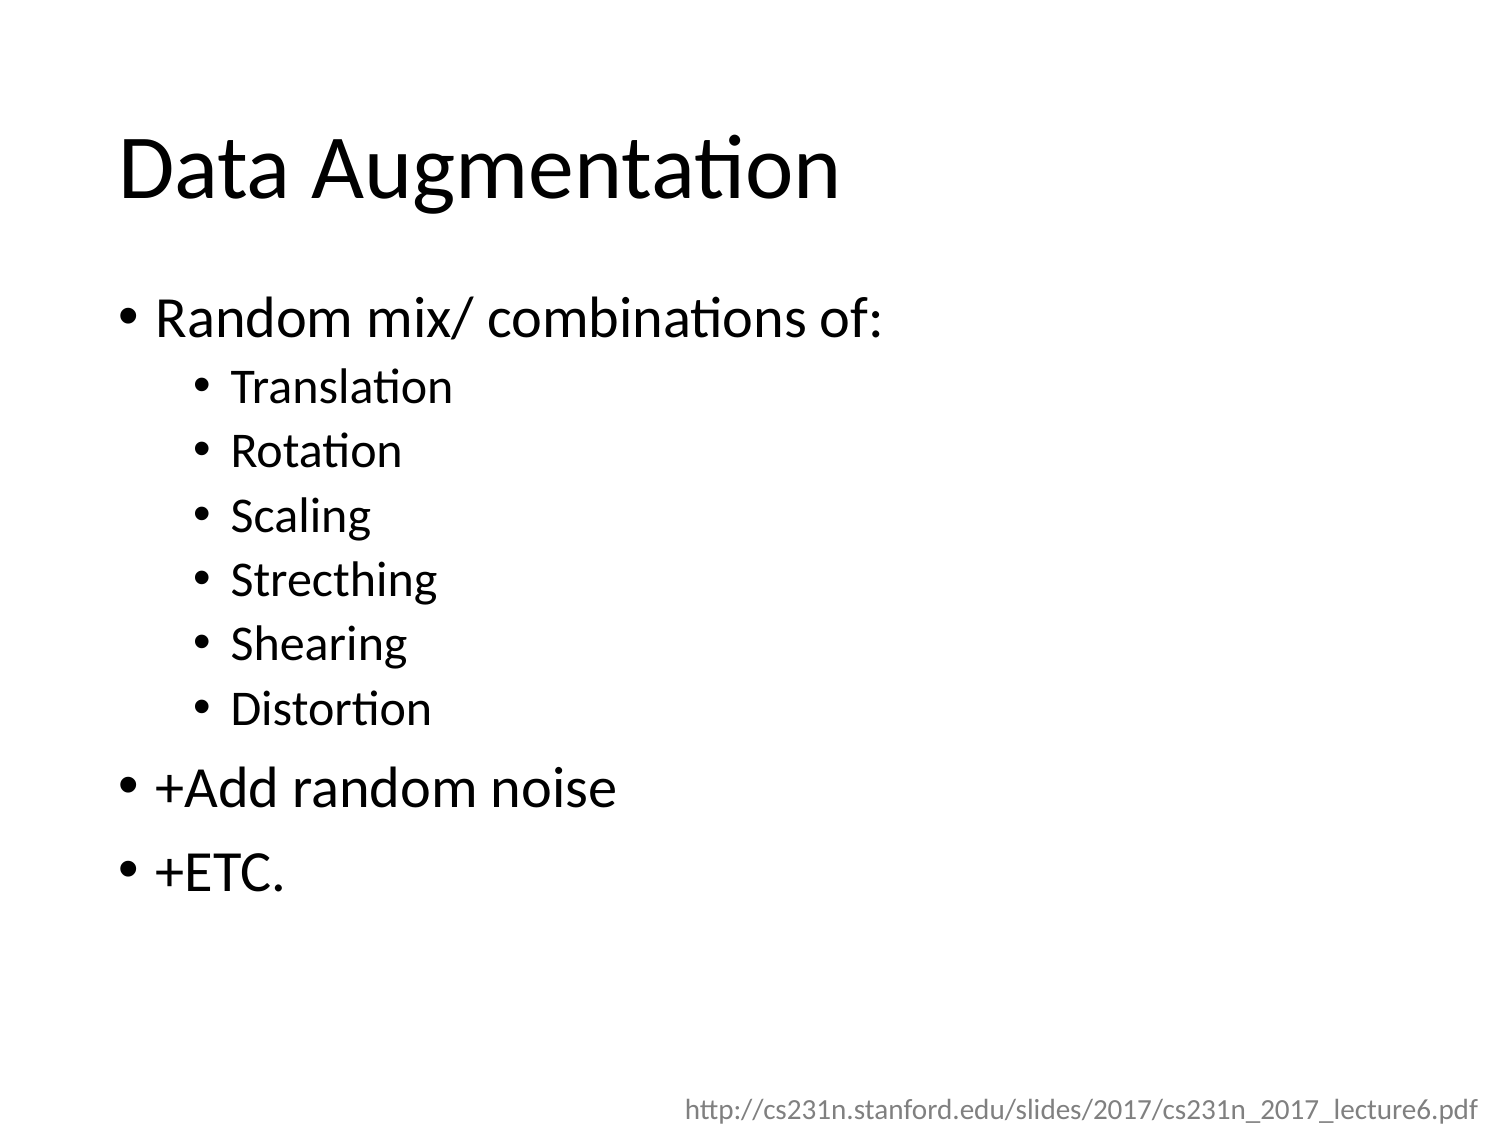

# Data Augmentation

Random mix/ combinations of:
Translation
Rotation
Scaling
Strecthing
Shearing
Distortion
+Add random noise
+ETC.

http://cs231n.stanford.edu/slides/2017/cs231n_2017_lecture6.pdf